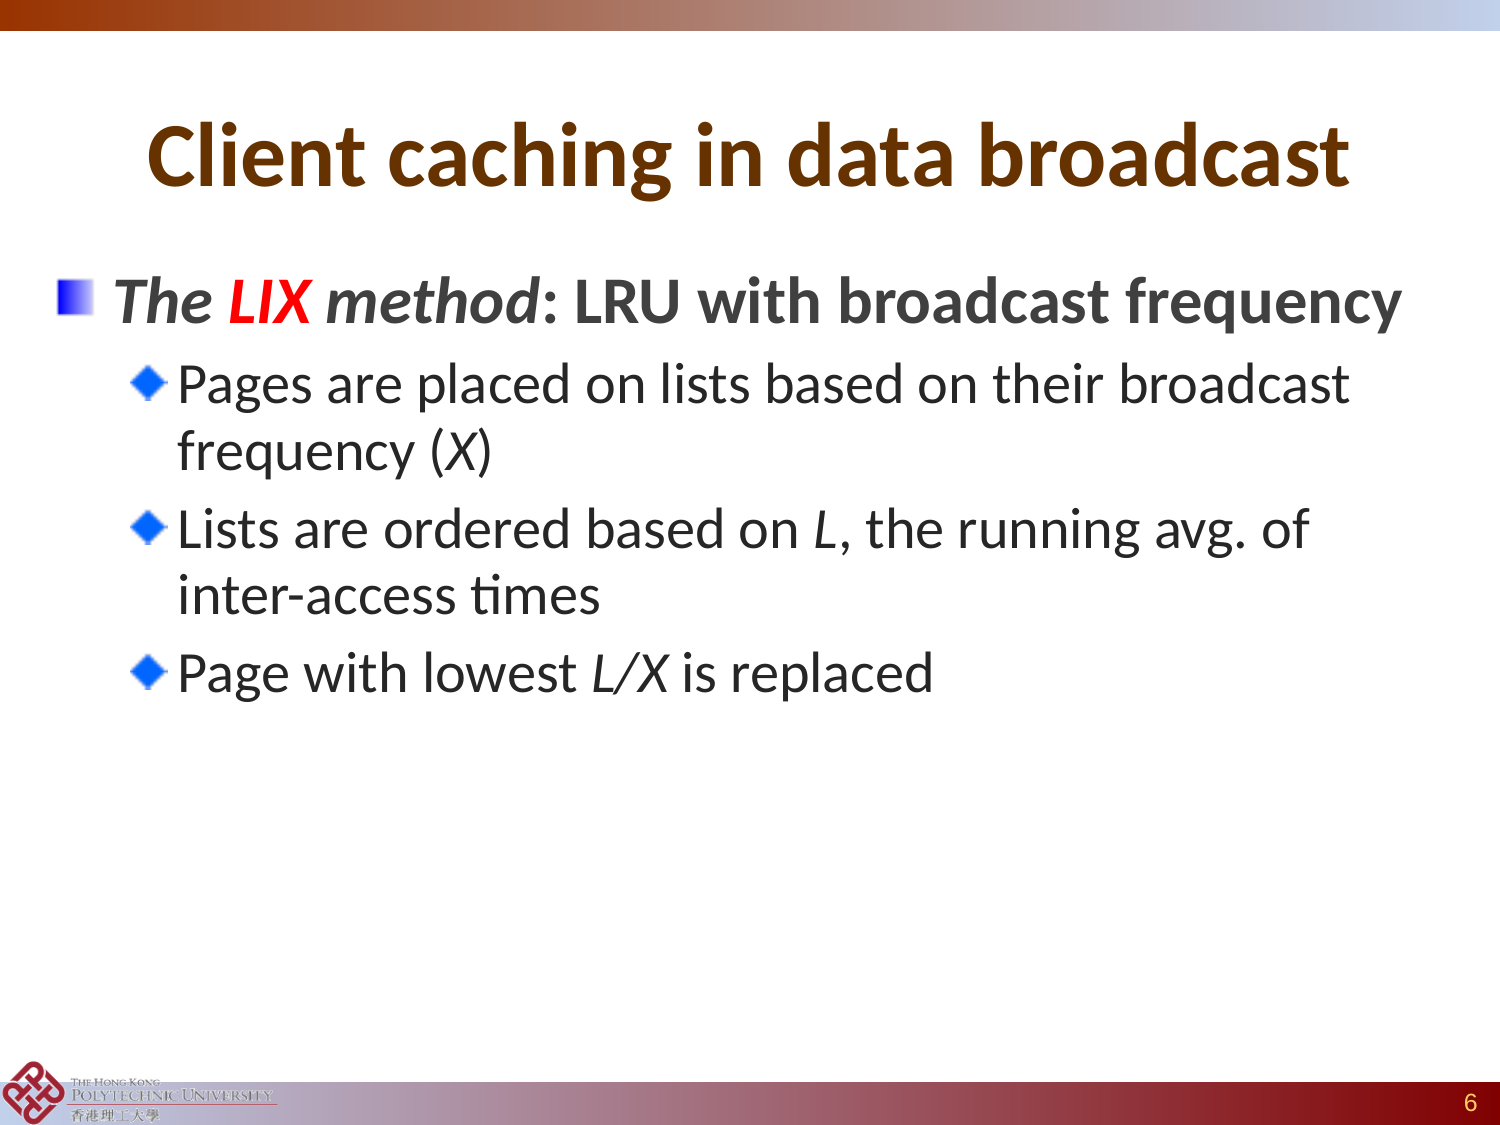

# Client caching in data broadcast
The LIX method: LRU with broadcast frequency
Pages are placed on lists based on their broadcast frequency (X)
Lists are ordered based on L, the running avg. of inter-access times
Page with lowest L/X is replaced